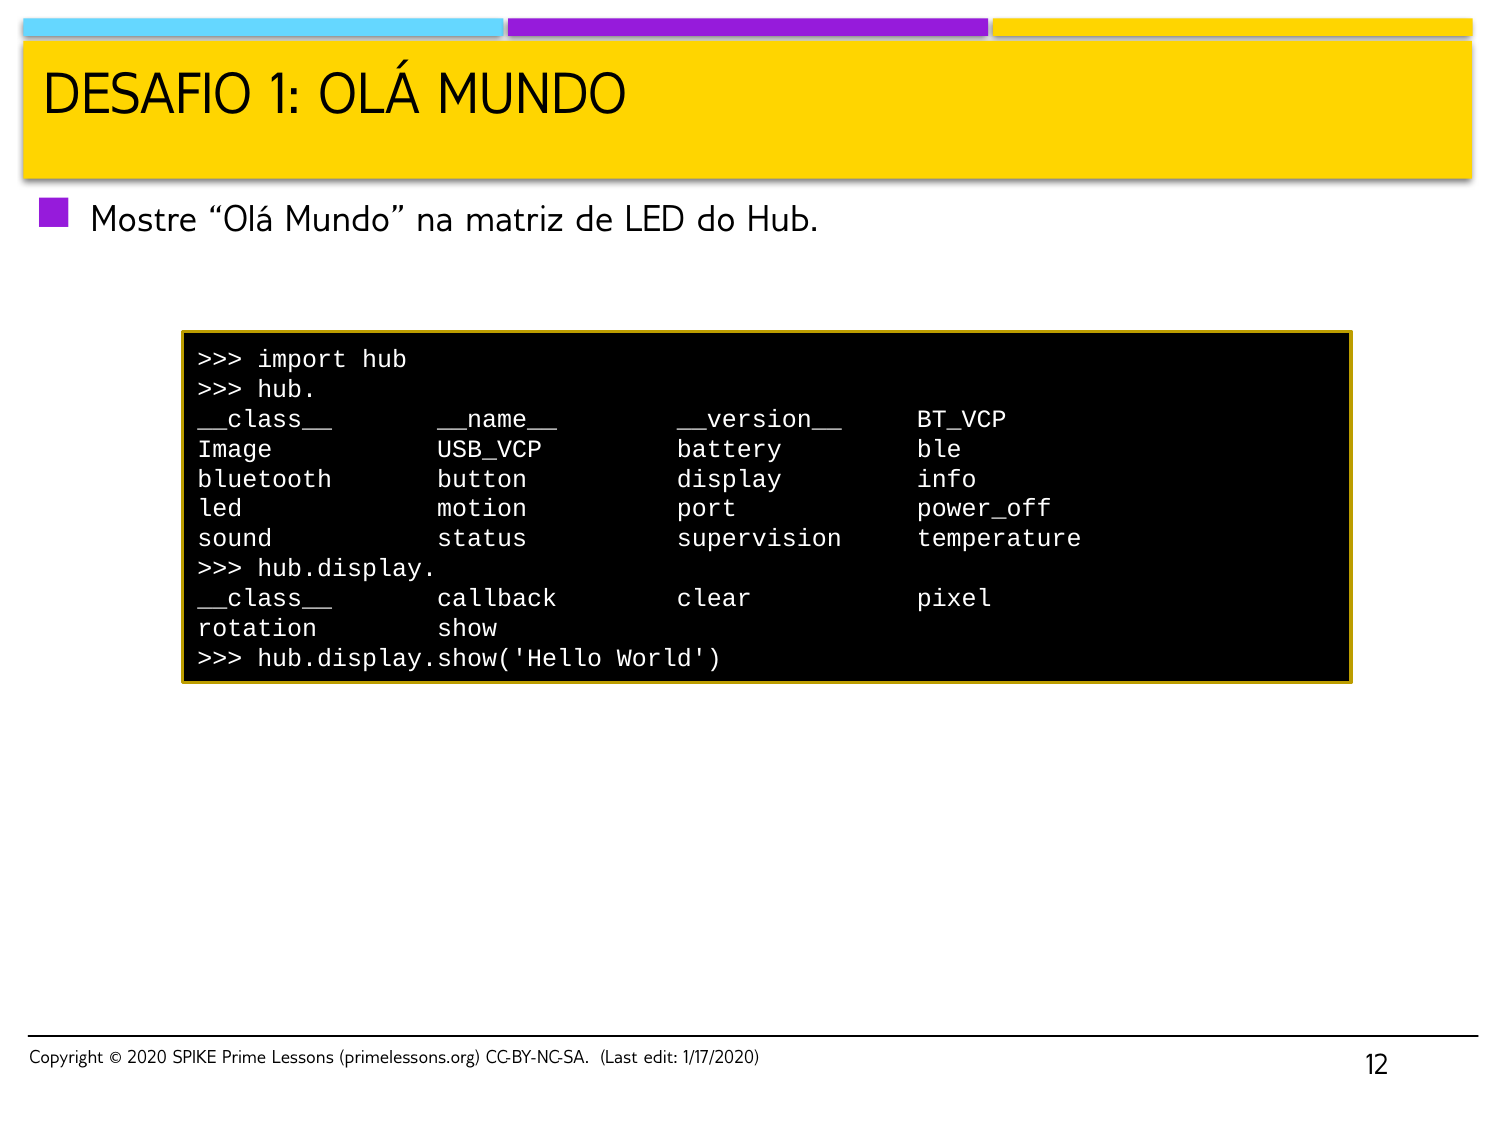

# Desafio 1: Olá mundo
Mostre “Olá Mundo” na matriz de LED do Hub.

>>> import hub
>>> hub.
__class__       __name__        __version__     BT_VCP
Image           USB_VCP         battery         ble
bluetooth       button          display         info
led             motion          port            power_off
sound           status          supervision     temperature
>>> hub.display.
__class__       callback        clear           pixel
rotation        show
>>> hub.display.show('Hello World')
Copyright © 2020 SPIKE Prime Lessons (primelessons.org) CC-BY-NC-SA.  (Last edit: 1/17/2020)
12